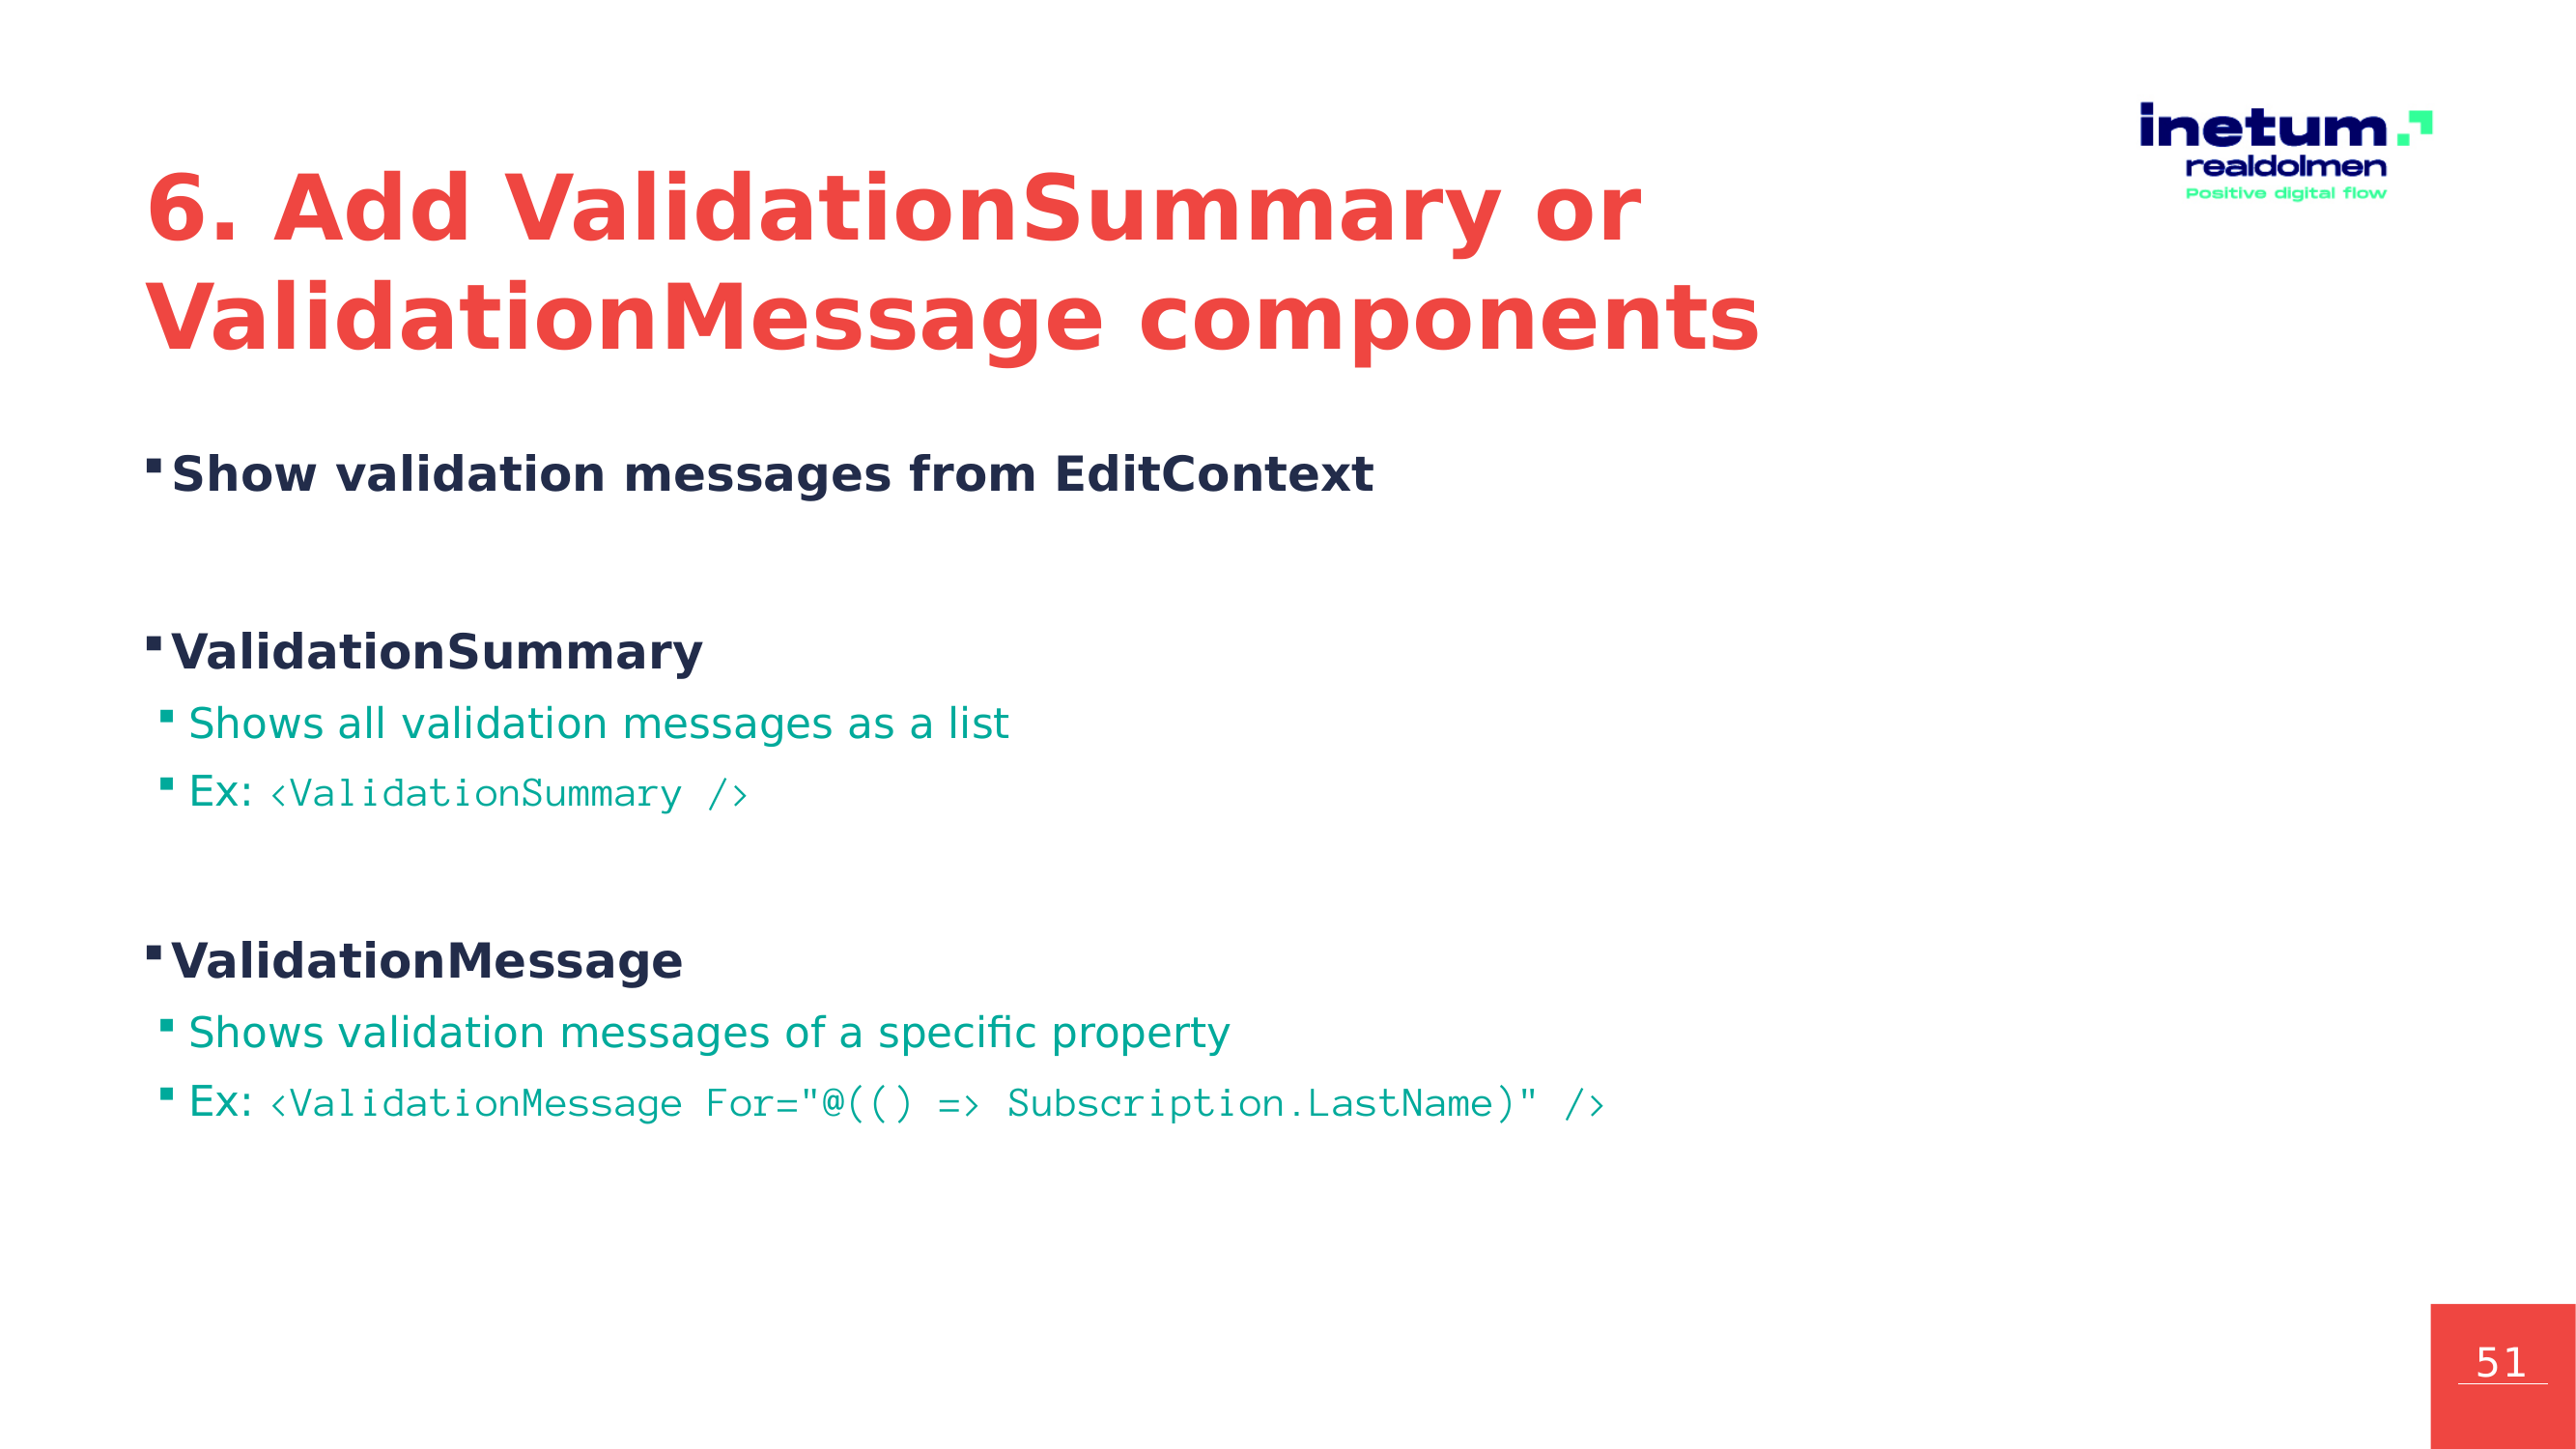

# 6. Add ValidationSummary or ValidationMessage components
Show validation messages from EditContext

ValidationSummary
Shows all validation messages as a list
Ex: <ValidationSummary />

ValidationMessage
Shows validation messages of a specific property
Ex: <ValidationMessage For="@(() => Subscription.LastName)" />